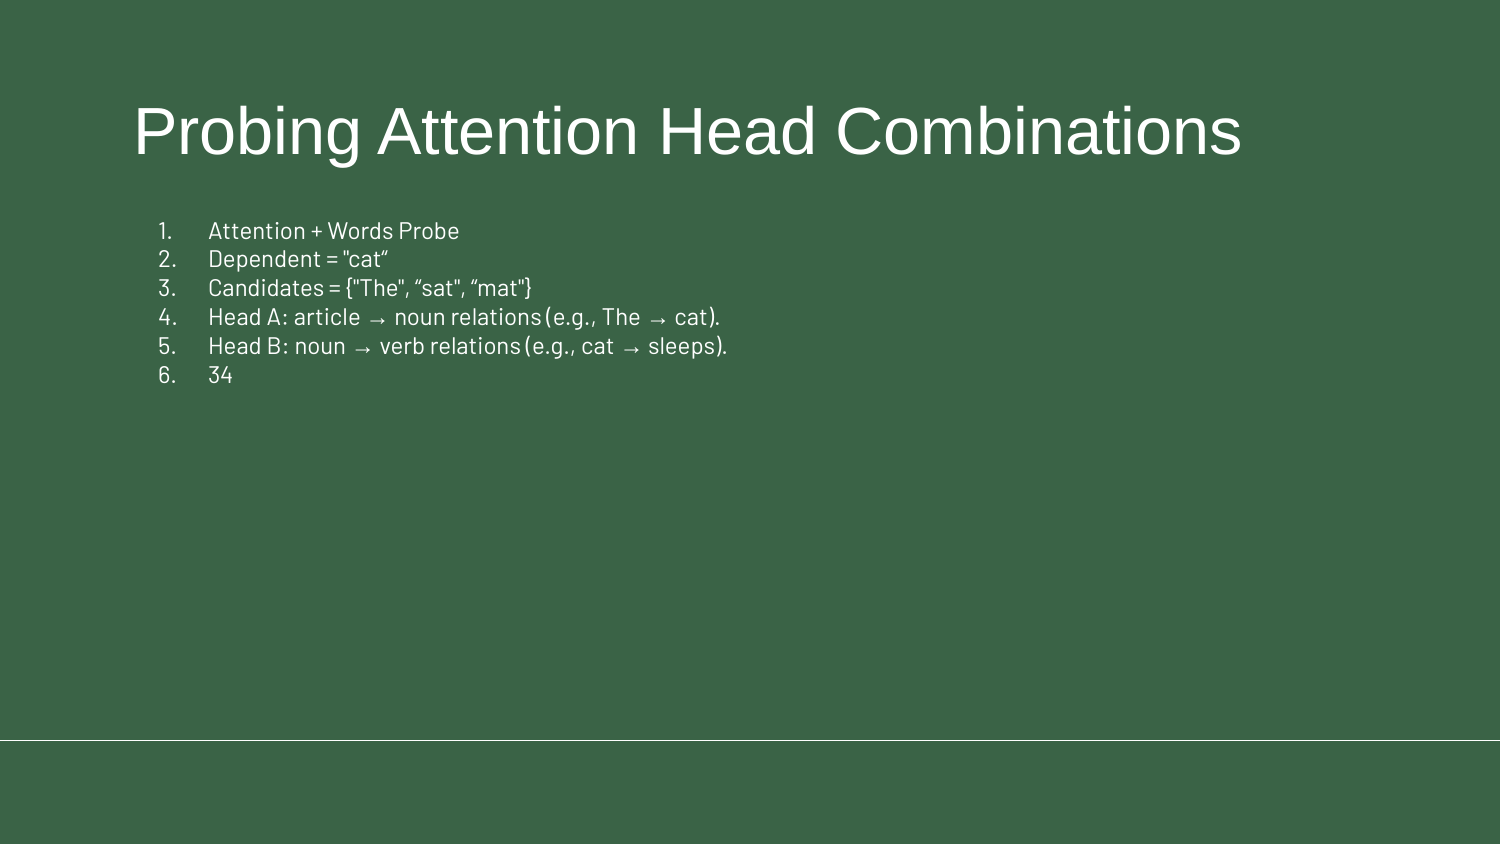

# Probing Attention Head Combinations

Attention + Words Probe
Dependent = "cat“
Candidates = {"The", “sat", “mat"}
Head A: article → noun relations (e.g., The → cat).
Head B: noun → verb relations (e.g., cat → sleeps).
34